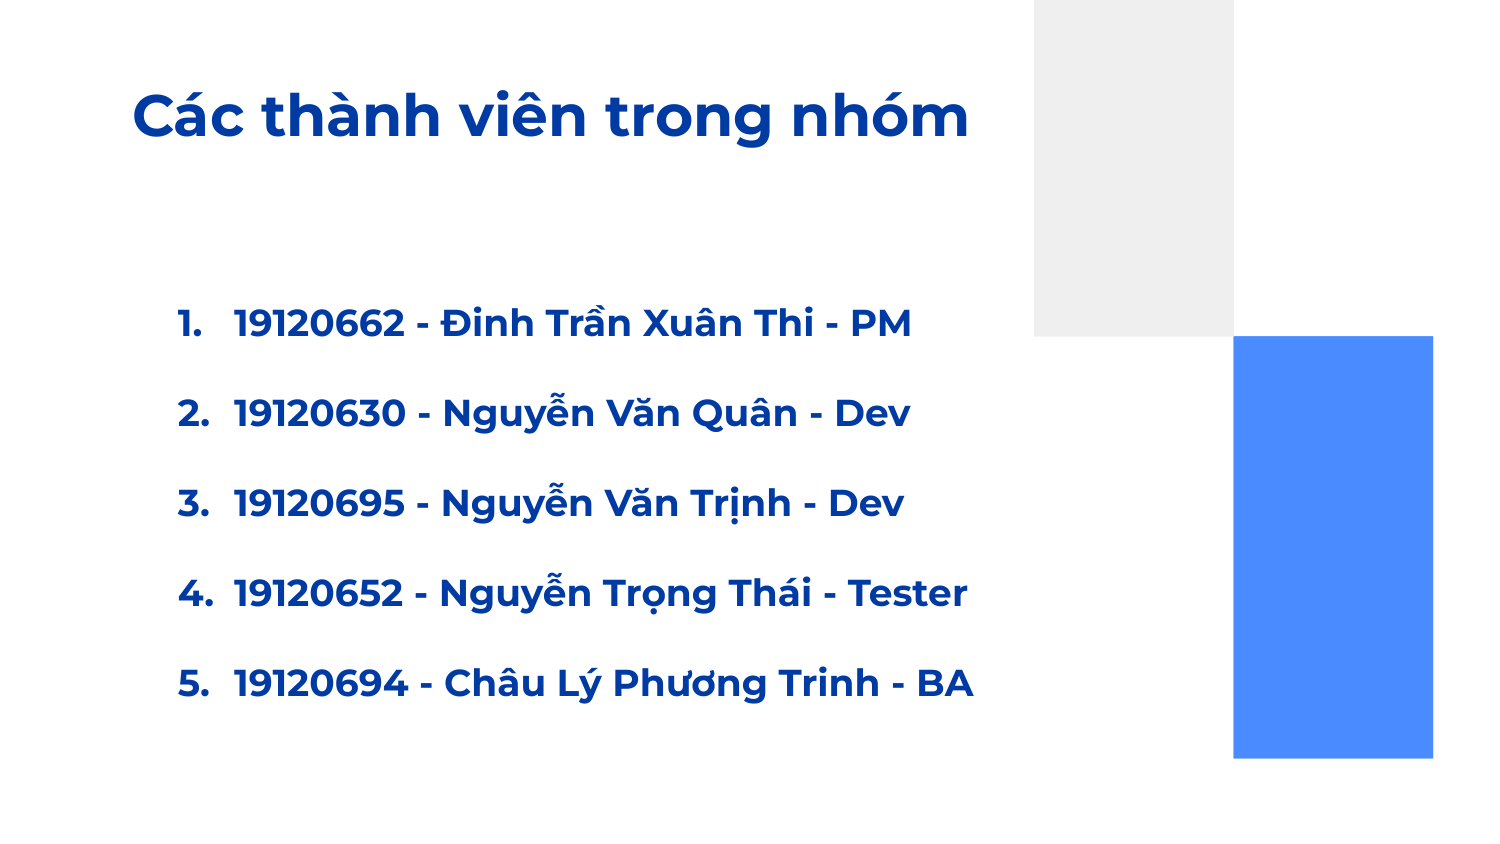

# Các thành viên trong nhóm
19120662 - Đinh Trần Xuân Thi - PM
19120630 - Nguyễn Văn Quân - Dev
19120695 - Nguyễn Văn Trịnh - Dev
19120652 - Nguyễn Trọng Thái - Tester
19120694 - Châu Lý Phương Trinh - BA